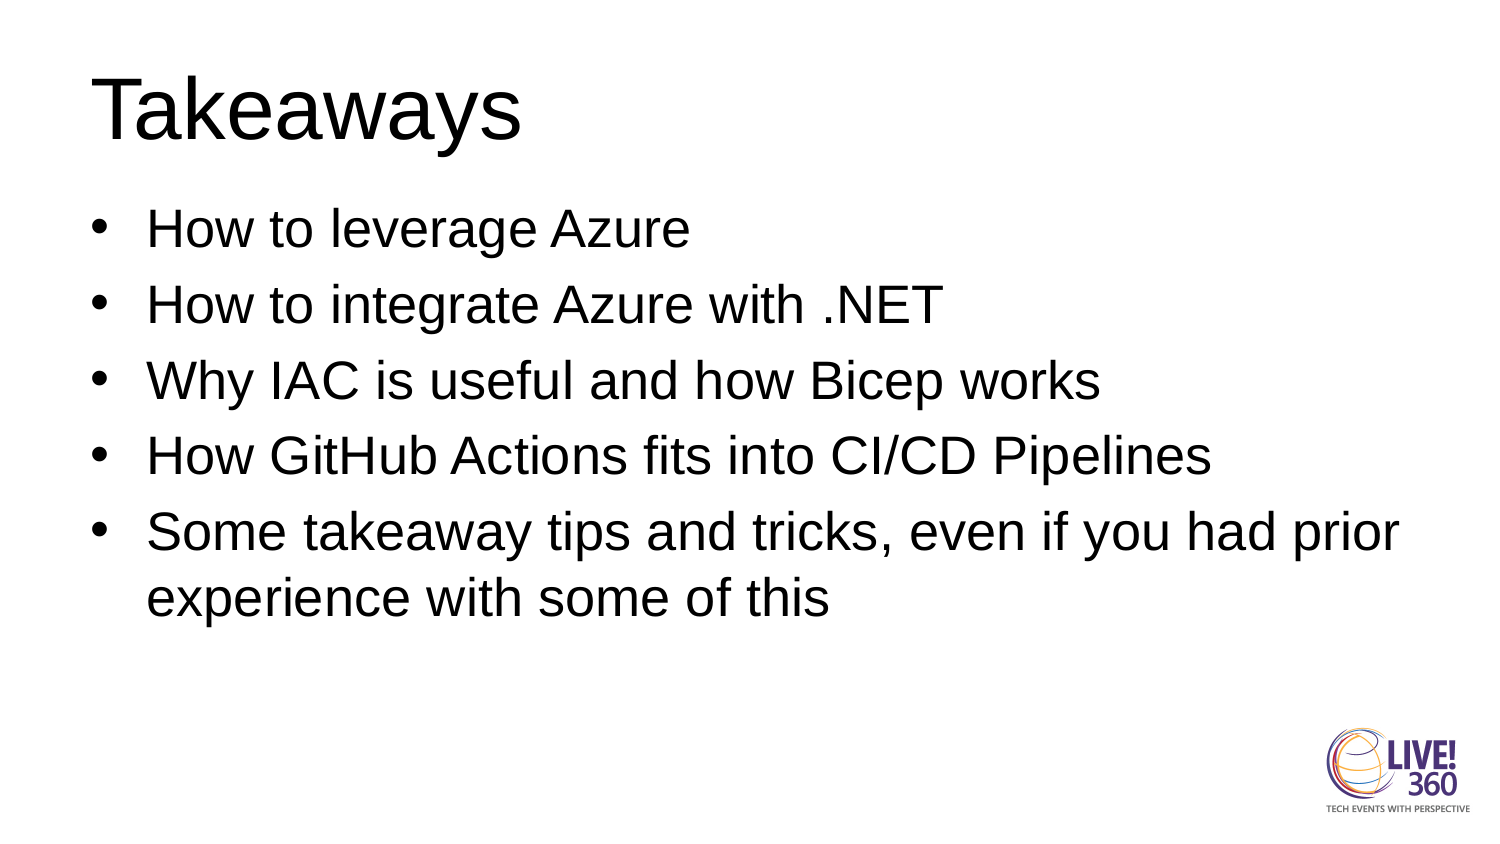

# Takeaways
How to leverage Azure
How to integrate Azure with .NET
Why IAC is useful and how Bicep works
How GitHub Actions fits into CI/CD Pipelines
Some takeaway tips and tricks, even if you had prior experience with some of this